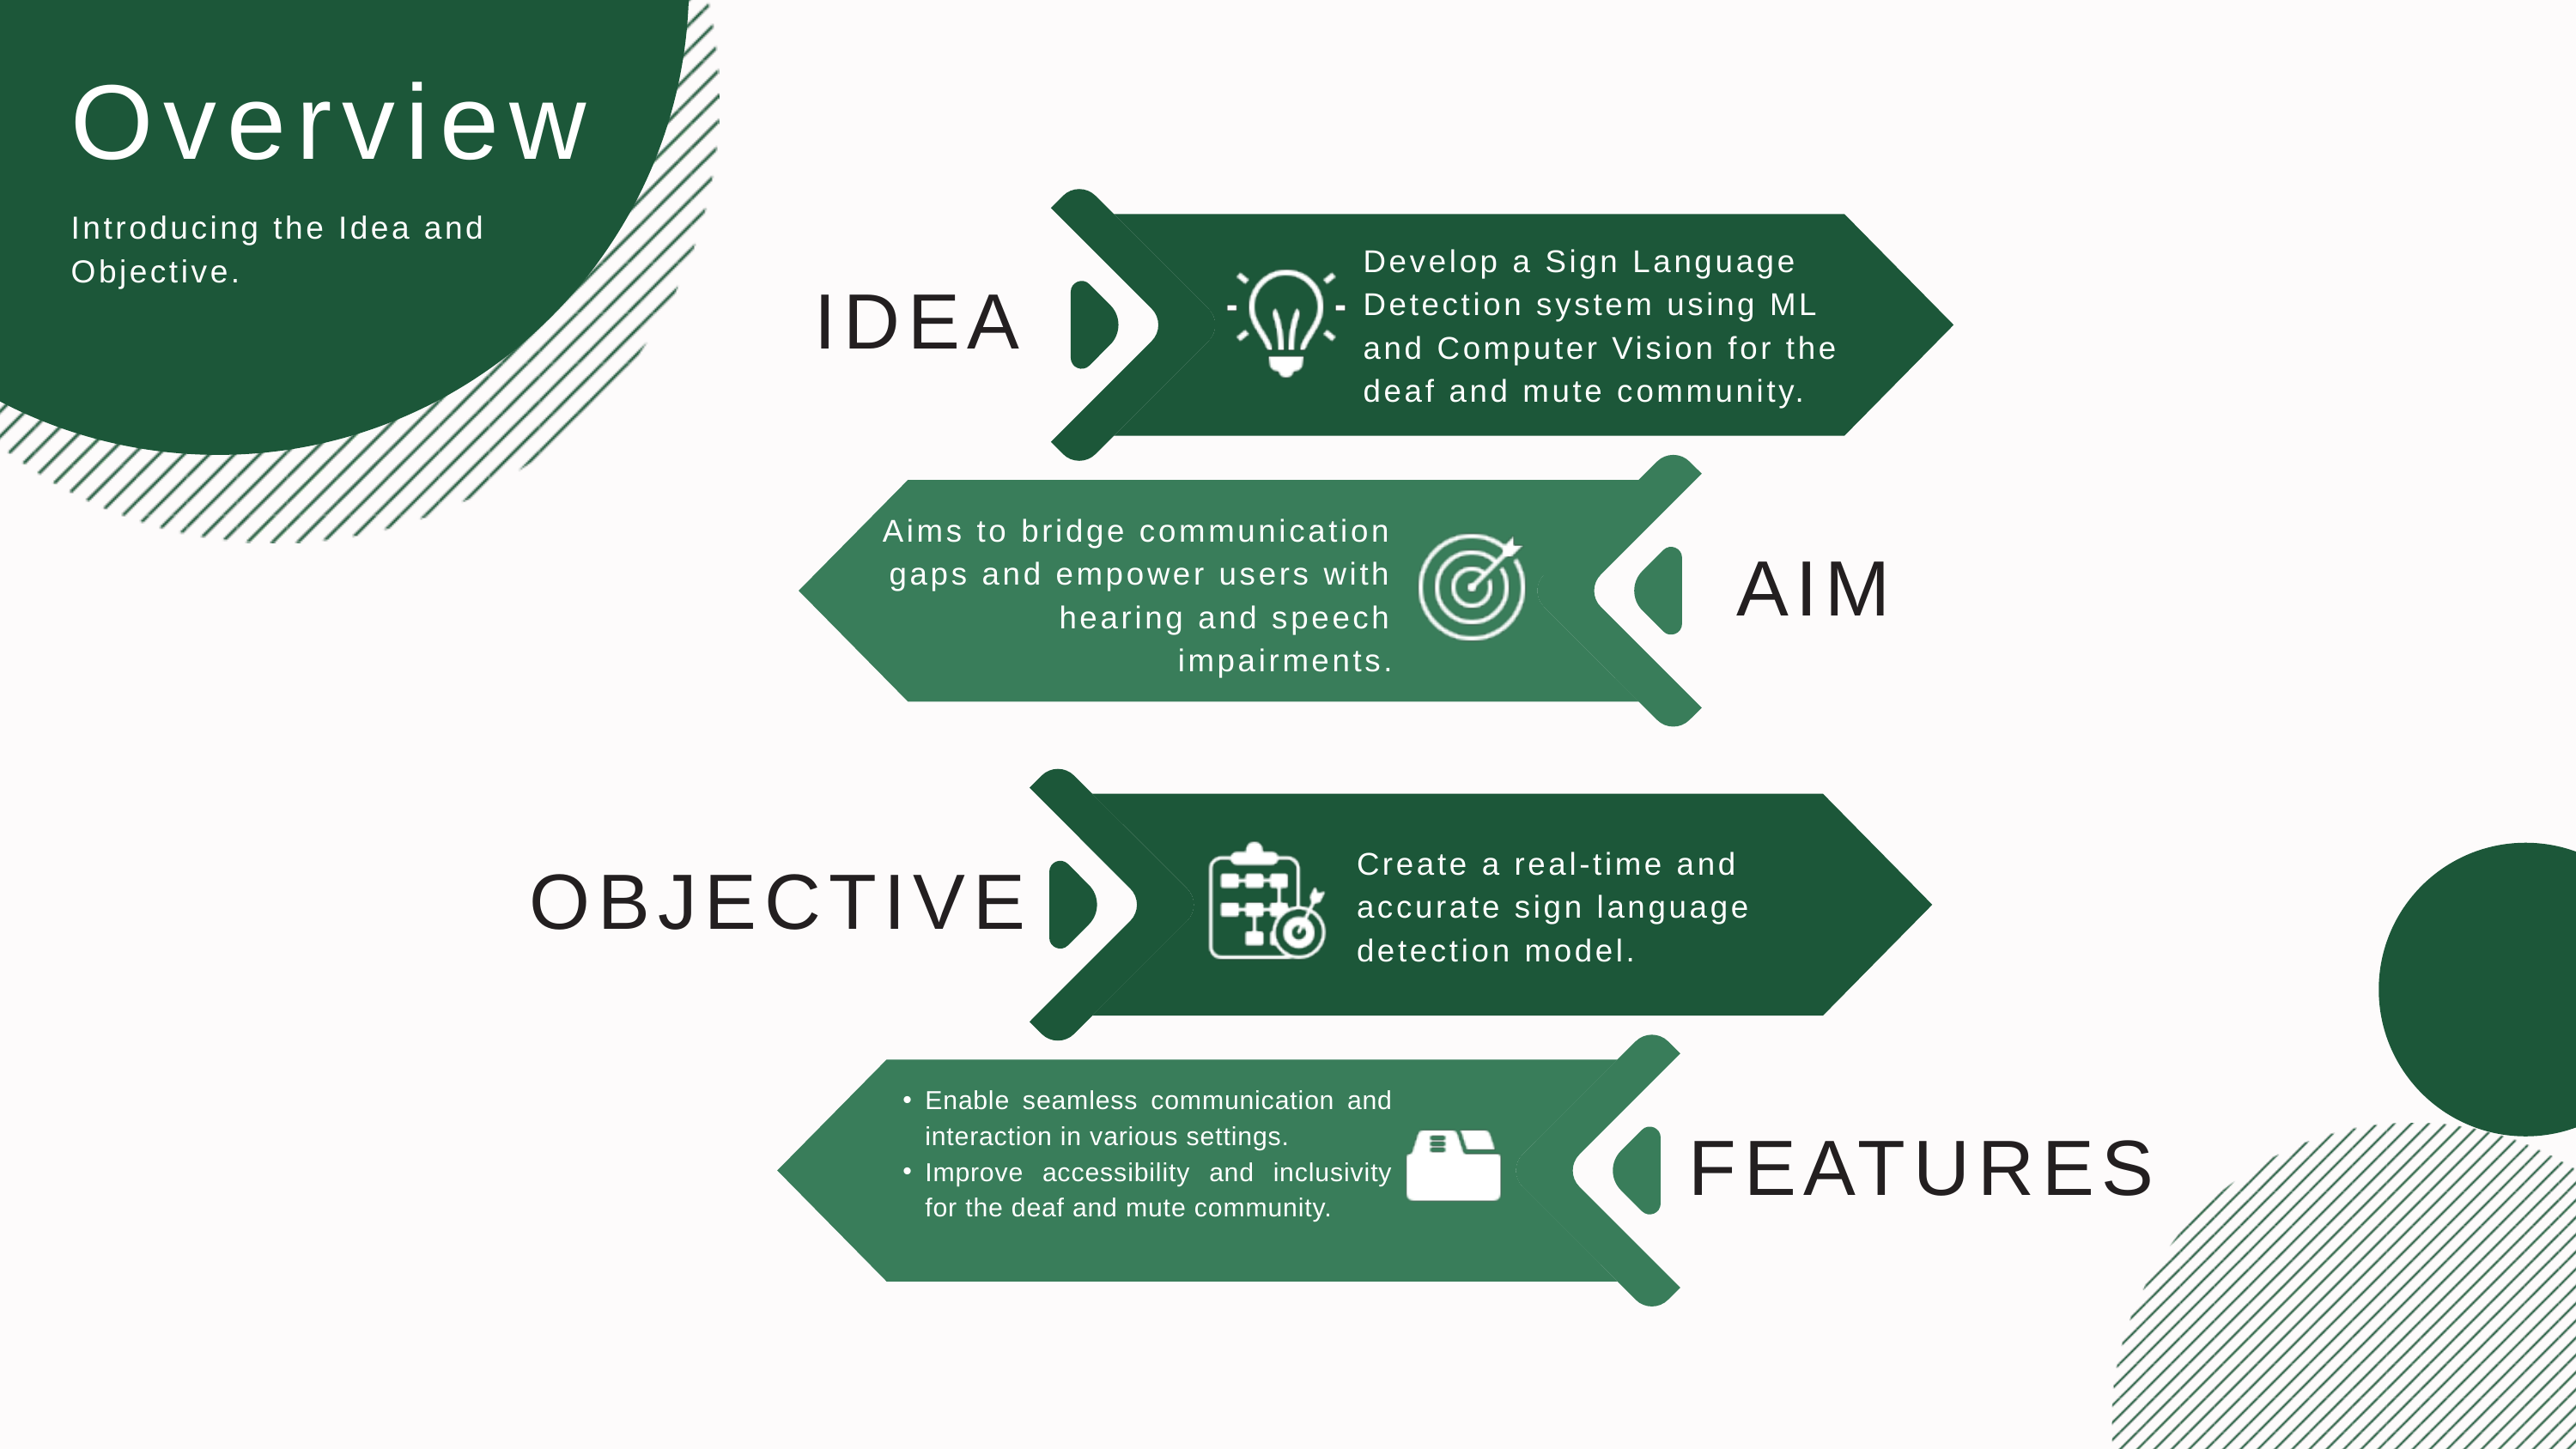

Overview

Introducing the Idea and Objective.

Develop a Sign Language Detection system using ML and Computer Vision for the deaf and mute community.
IDEA

Aims to bridge communication gaps and empower users with hearing and speech impairments.
AIM

OBJECTIVE
Create a real-time and accurate sign language detection model.

Enable seamless communication and interaction in various settings.
Improve accessibility and inclusivity for the deaf and mute community.
FEATURES